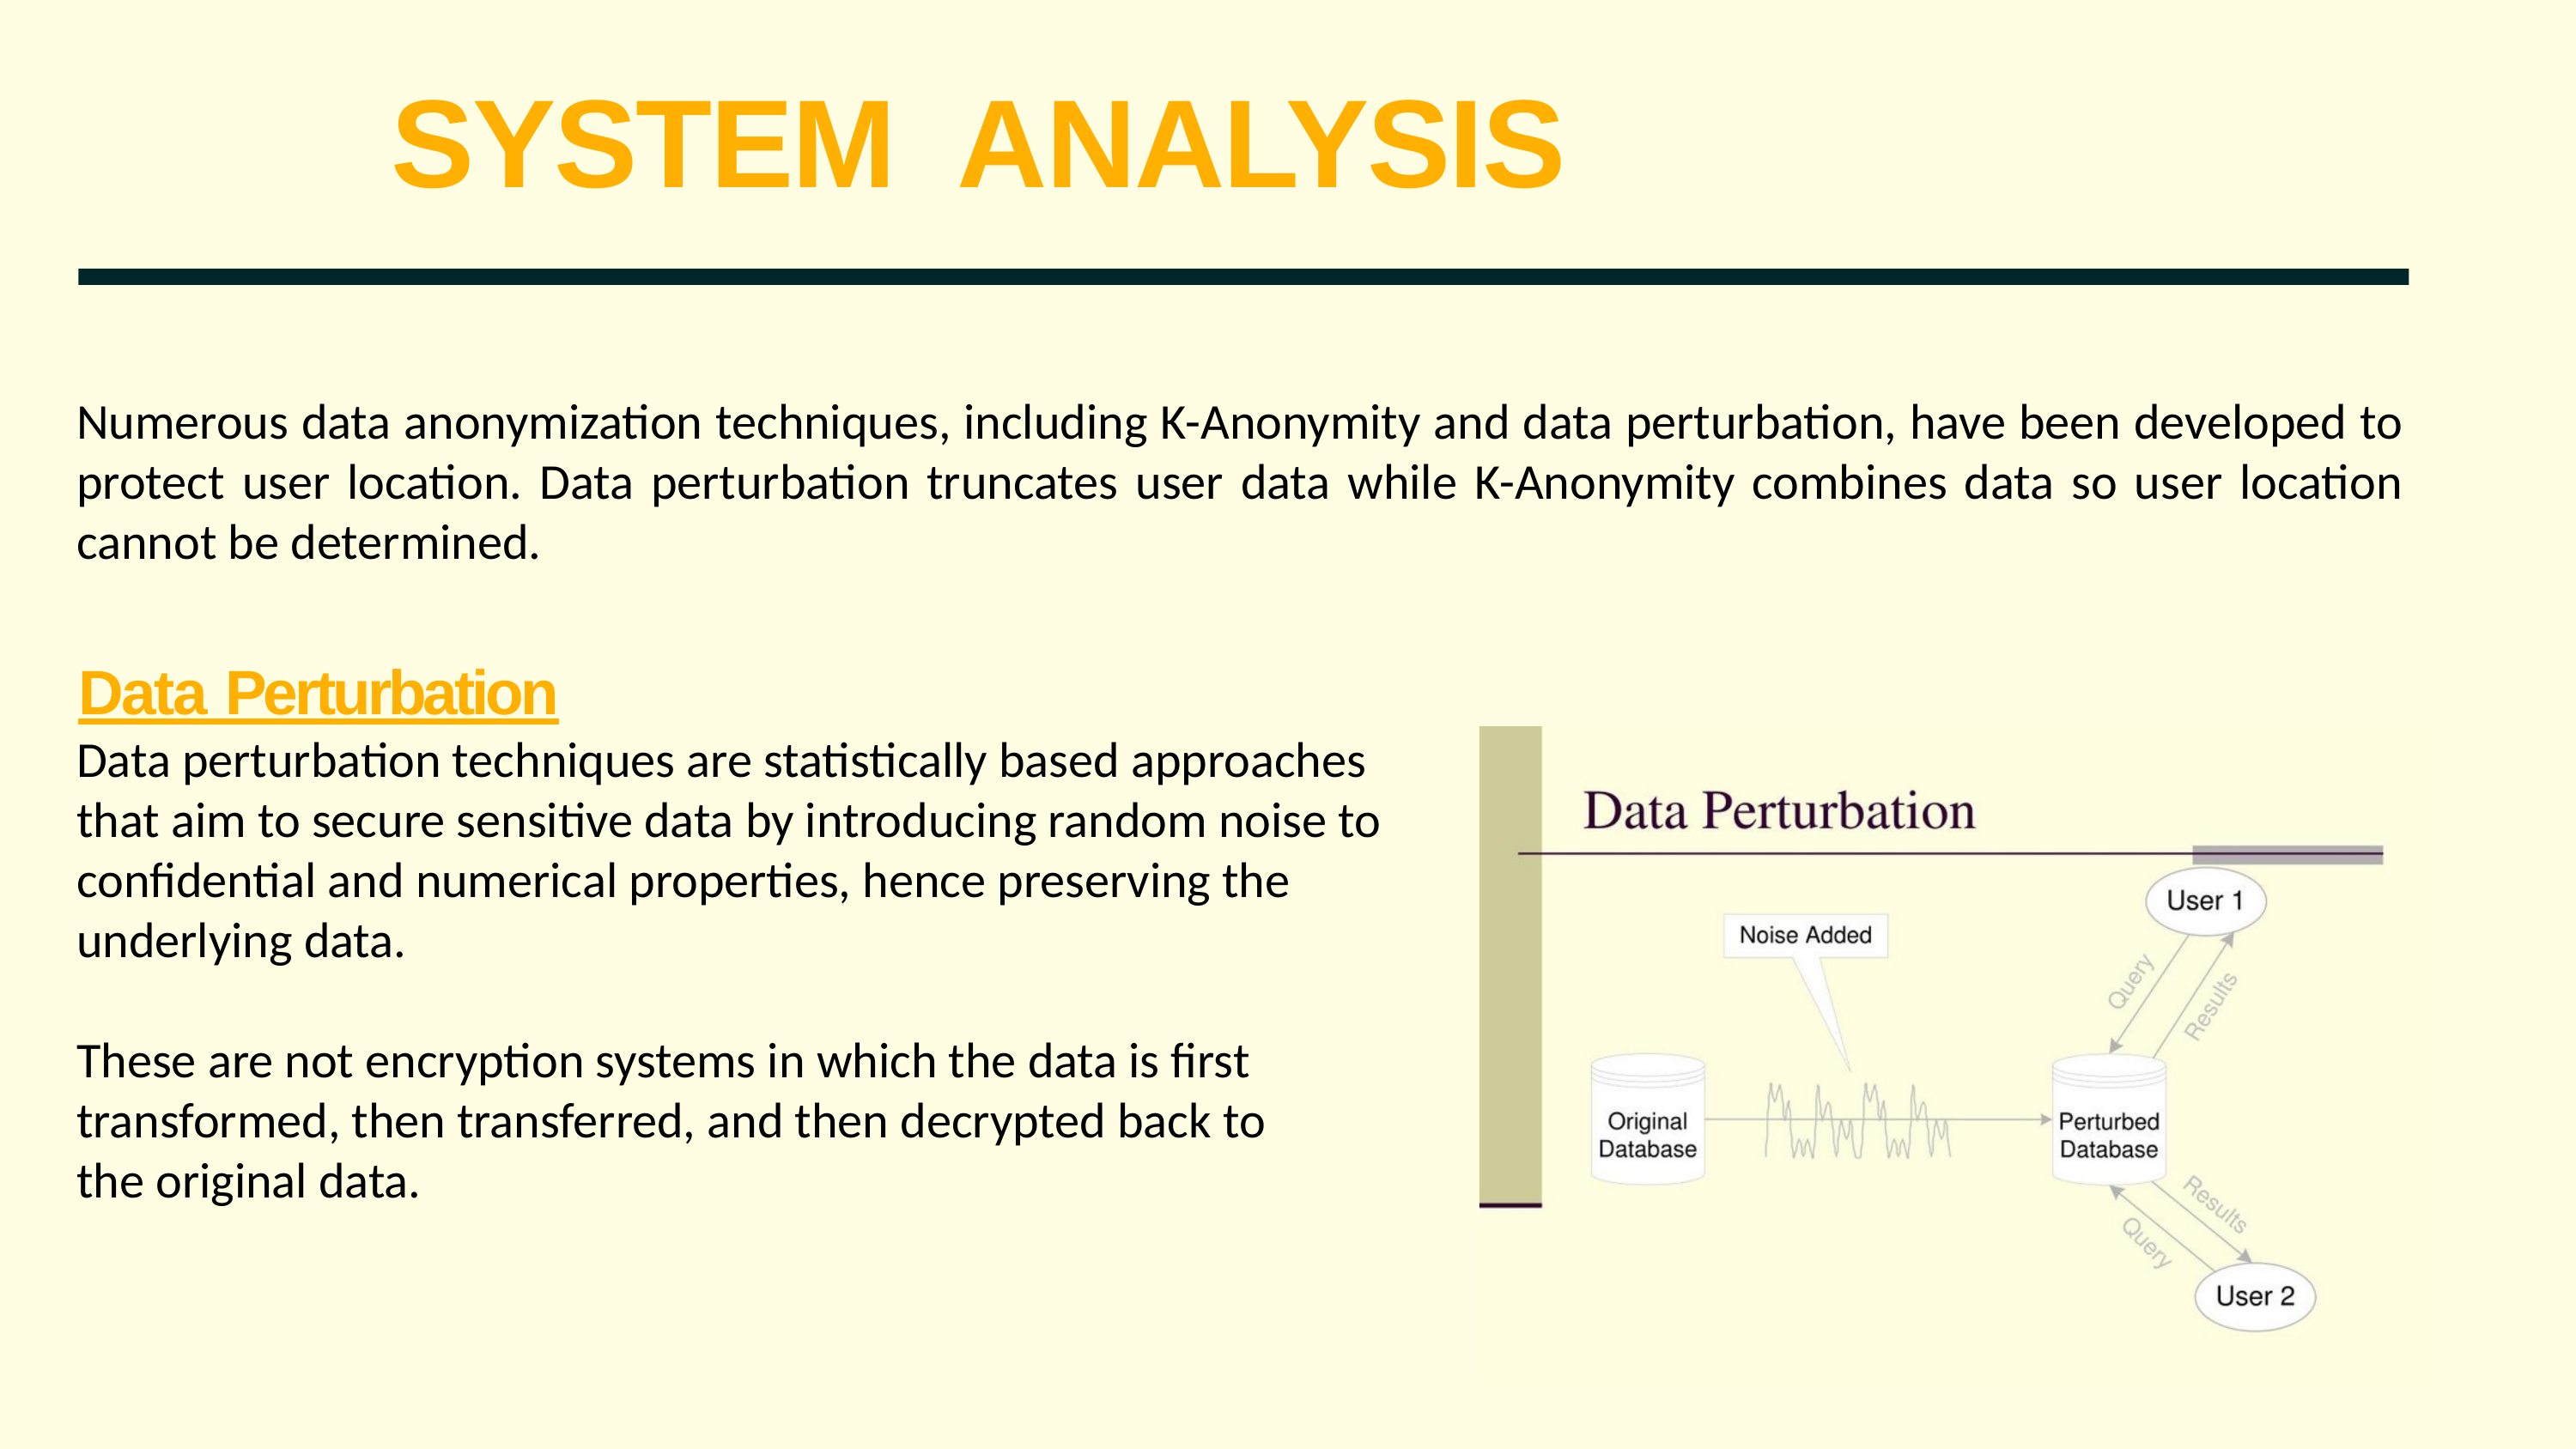

# SYSTEM  ANALYSIS

Numerous data anonymization techniques, including K-Anonymity and data perturbation, have been developed to protect user location. Data perturbation truncates user data while K-Anonymity combines data so user location cannot be determined.

Data Perturbation
Data perturbation techniques are statistically based approaches
that aim to secure sensitive data by introducing random noise to
confidential and numerical properties, hence preserving the
underlying data.

These are not encryption systems in which the data is first
transformed, then transferred, and then decrypted back to
the original data.